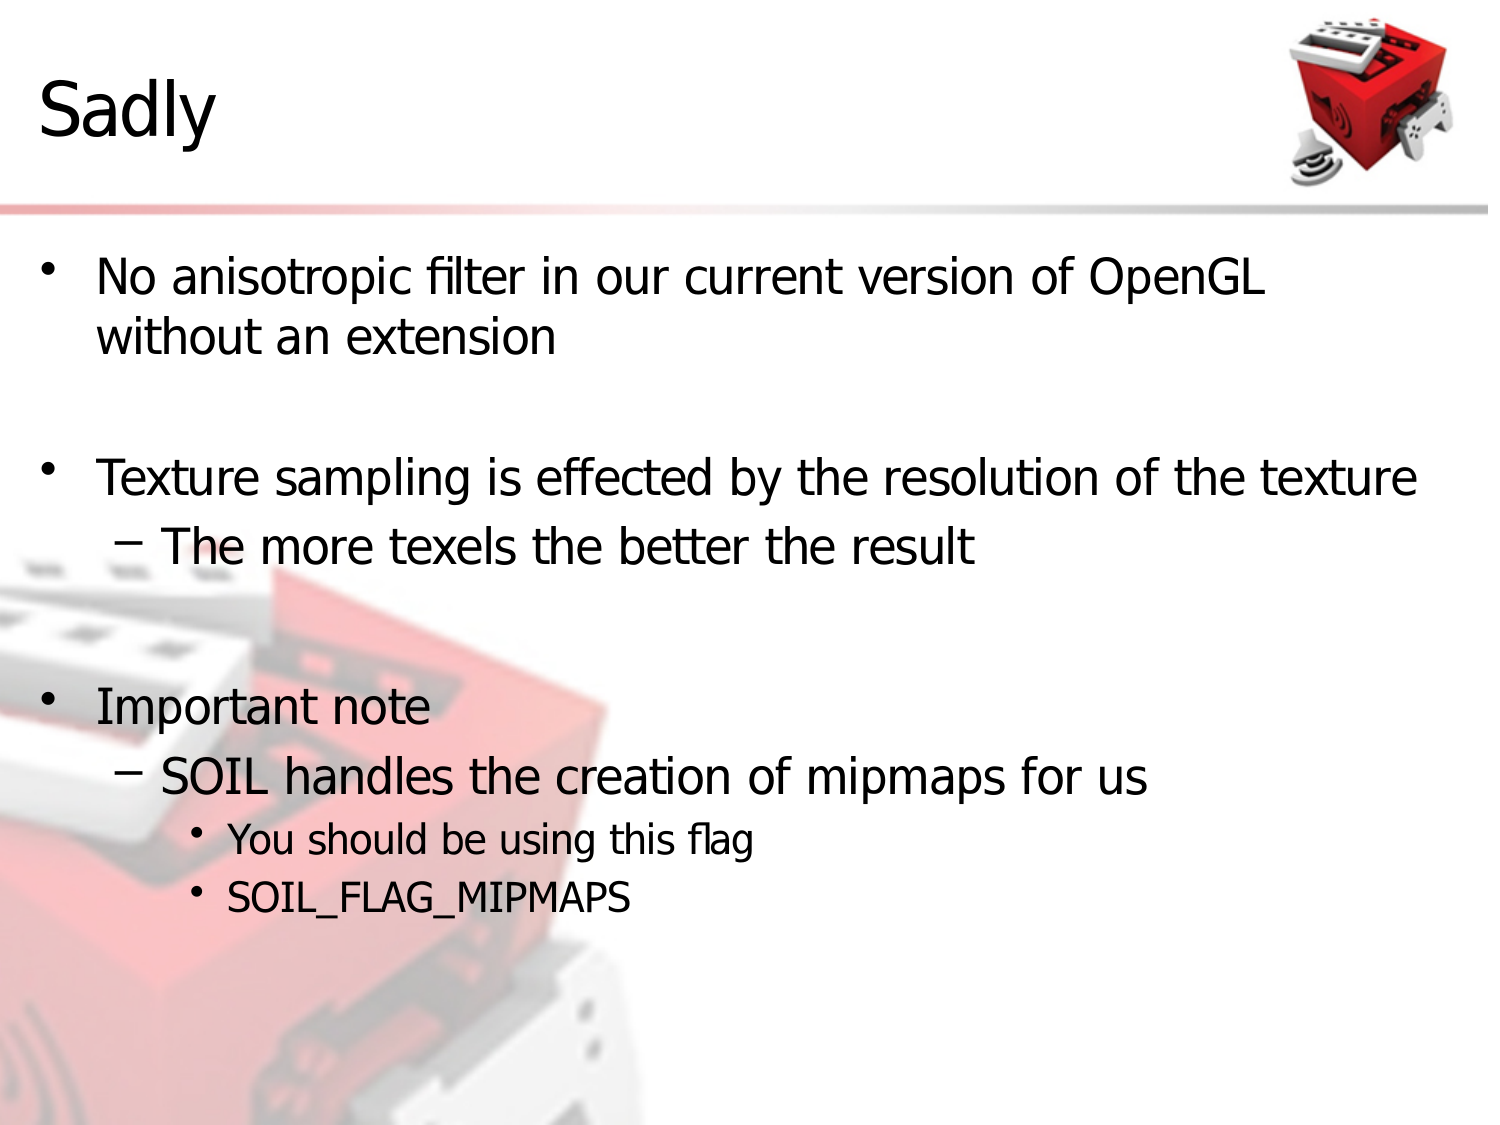

# Sadly
No anisotropic filter in our current version of OpenGL without an extension

Texture sampling is effected by the resolution of the texture
The more texels the better the result

Important note
SOIL handles the creation of mipmaps for us
You should be using this flag
SOIL_FLAG_MIPMAPS